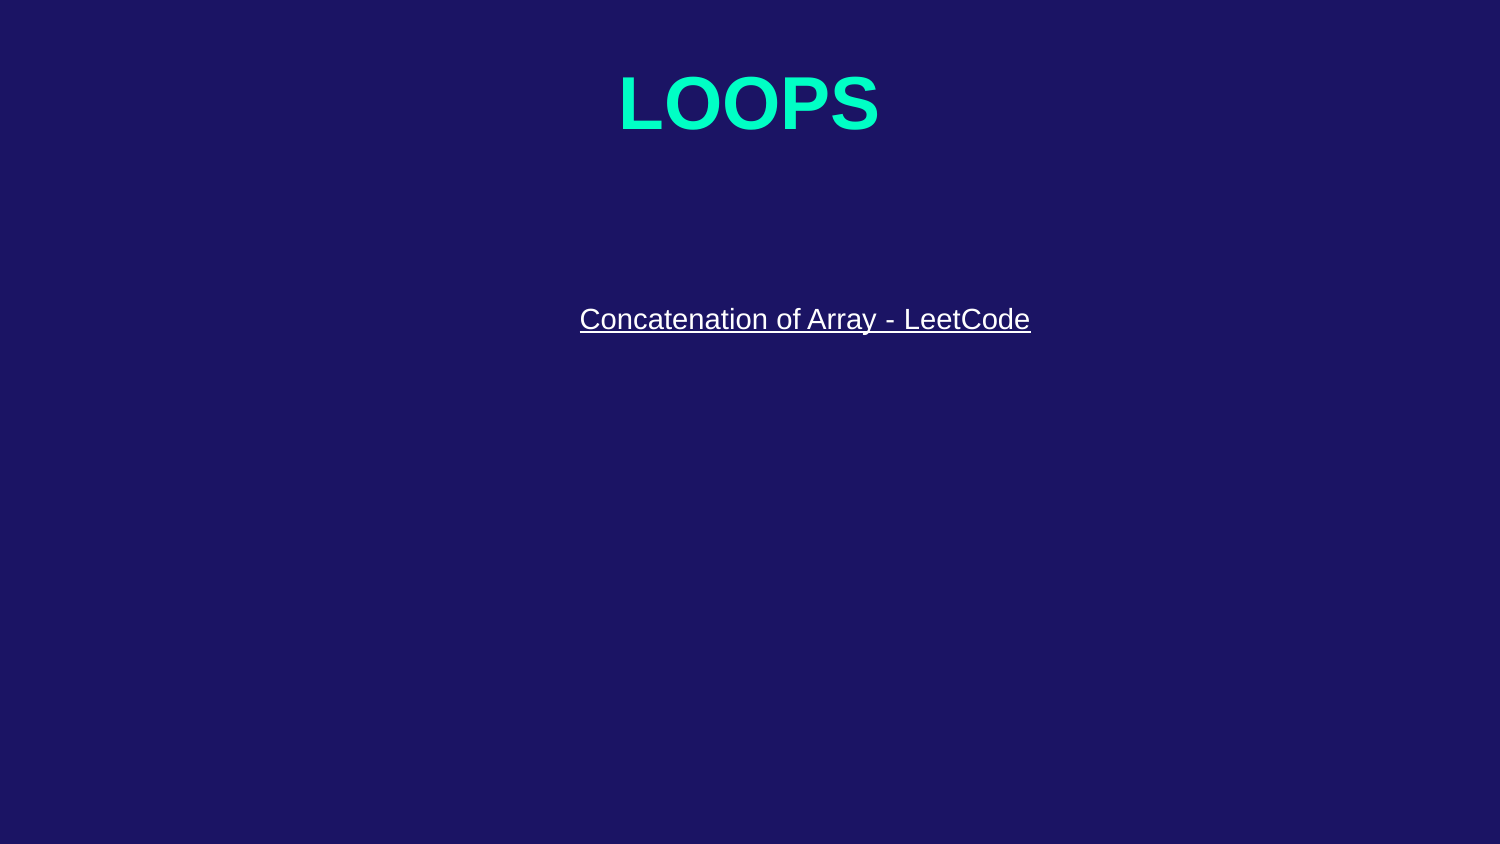

# LOOPS
Concatenation of Array - LeetCode